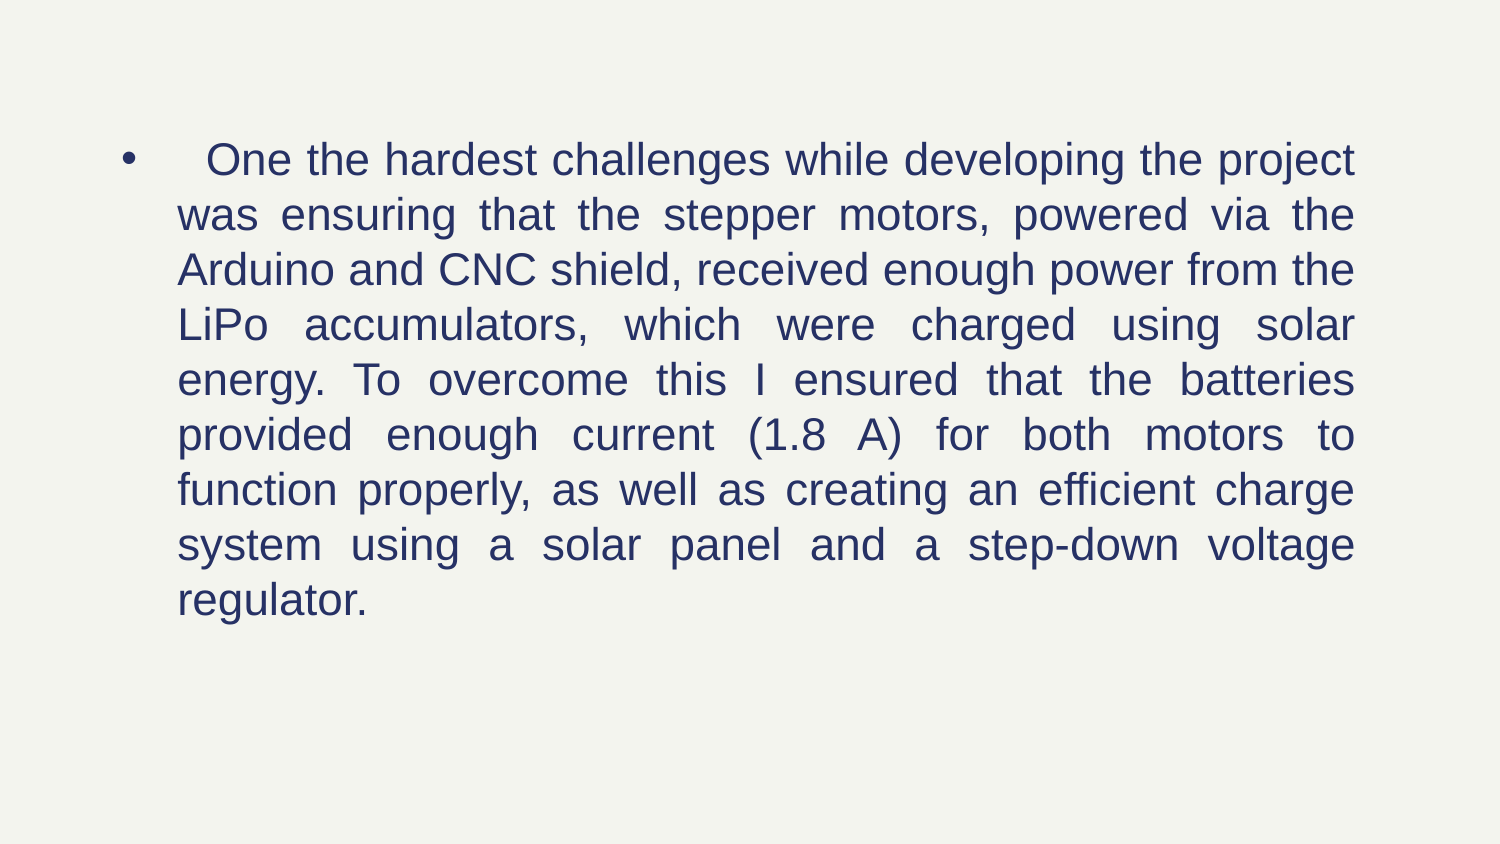

One the hardest challenges while developing the project was ensuring that the stepper motors, powered via the Arduino and CNC shield, received enough power from the LiPo accumulators, which were charged using solar energy. To overcome this I ensured that the batteries provided enough current (1.8 A) for both motors to function properly, as well as creating an efficient charge system using a solar panel and a step-down voltage regulator.